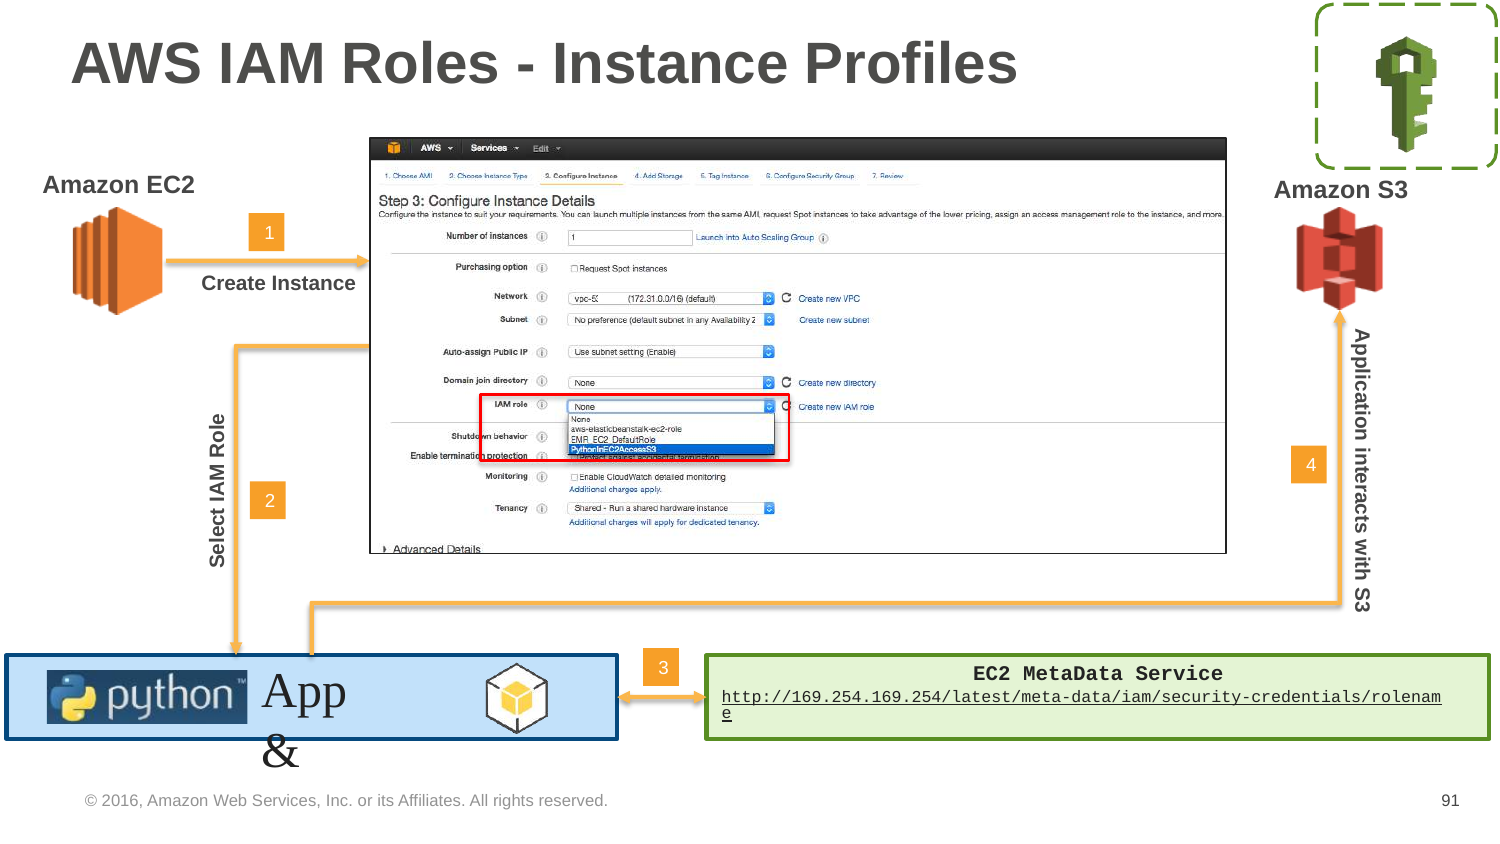

# AWS IAM Roles - Instance Profiles

Amazon EC2
Amazon S3

1

Create Instance

4
Application interacts with S3
Select IAM Role
2

3
App	&
EC2 MetaData Service
http://169.254.169.254/latest/meta-data/iam/security-credentials/rolename

© 2016, Amazon Web Services, Inc. or its Affiliates. All rights reserved.
91